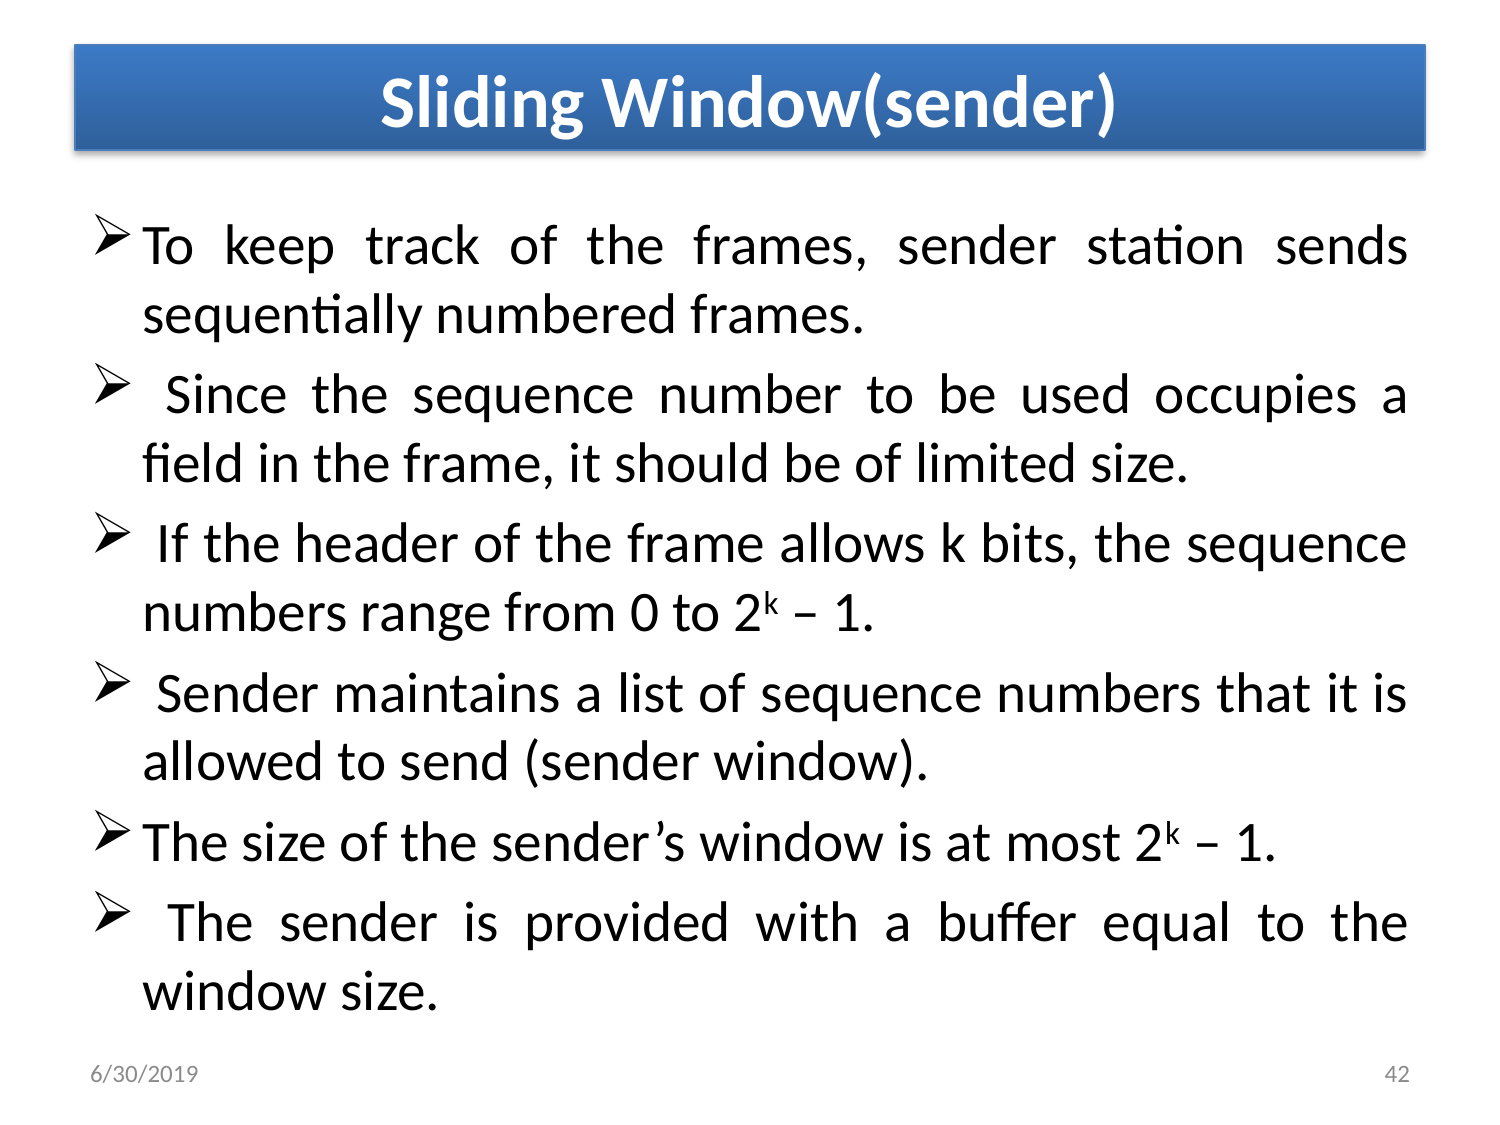

# Sliding Window(sender)
To keep track of the frames, sender station sends sequentially numbered frames.
 Since the sequence number to be used occupies a field in the frame, it should be of limited size.
 If the header of the frame allows k bits, the sequence numbers range from 0 to 2k – 1.
 Sender maintains a list of sequence numbers that it is allowed to send (sender window).
The size of the sender’s window is at most 2k – 1.
 The sender is provided with a buffer equal to the window size.
6/30/2019
42